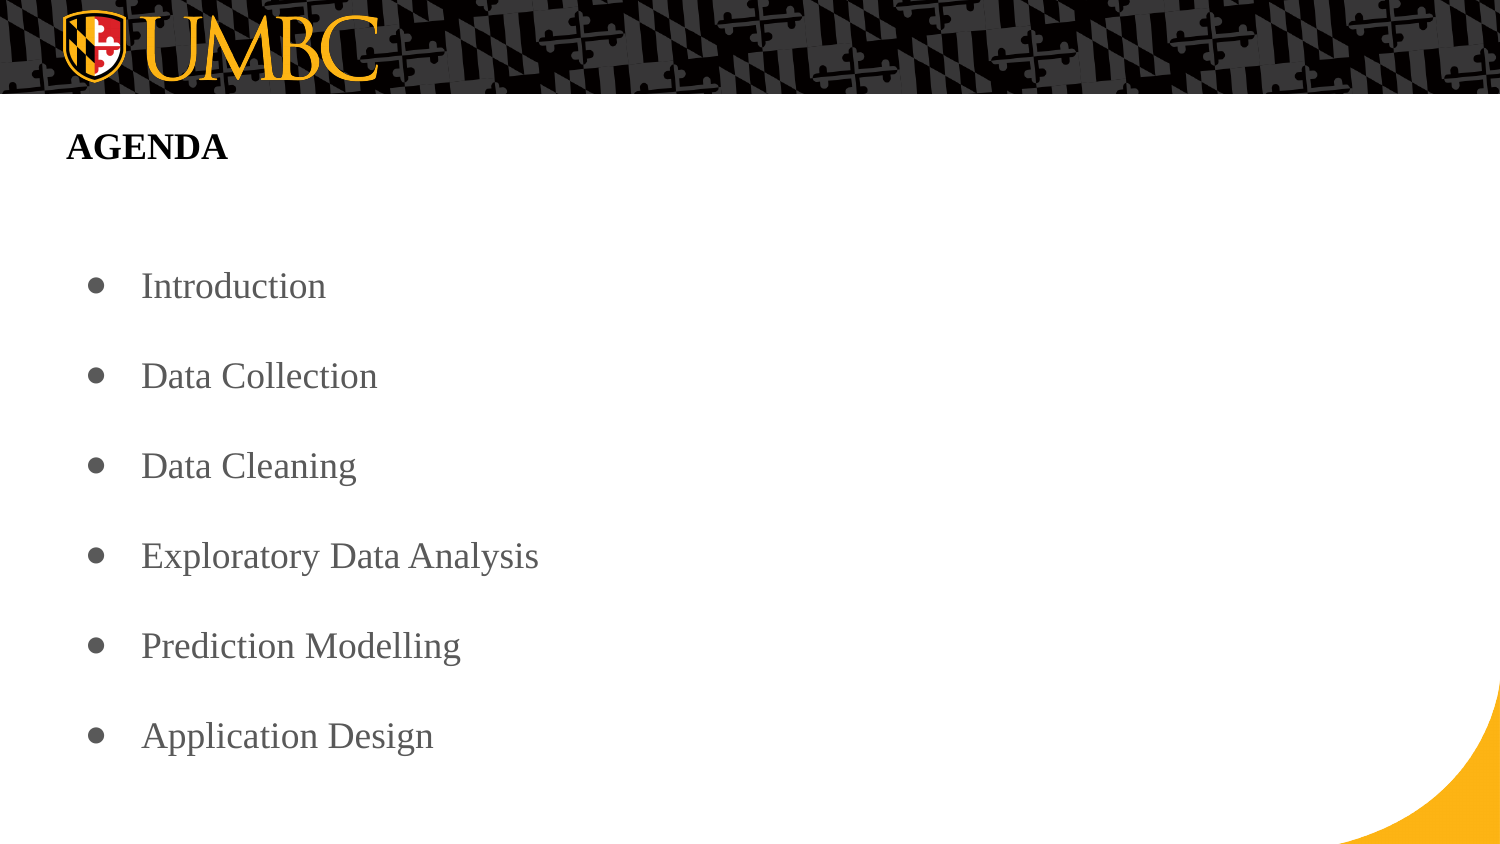

# AGENDA
Introduction
Data Collection
Data Cleaning
Exploratory Data Analysis
Prediction Modelling
Application Design